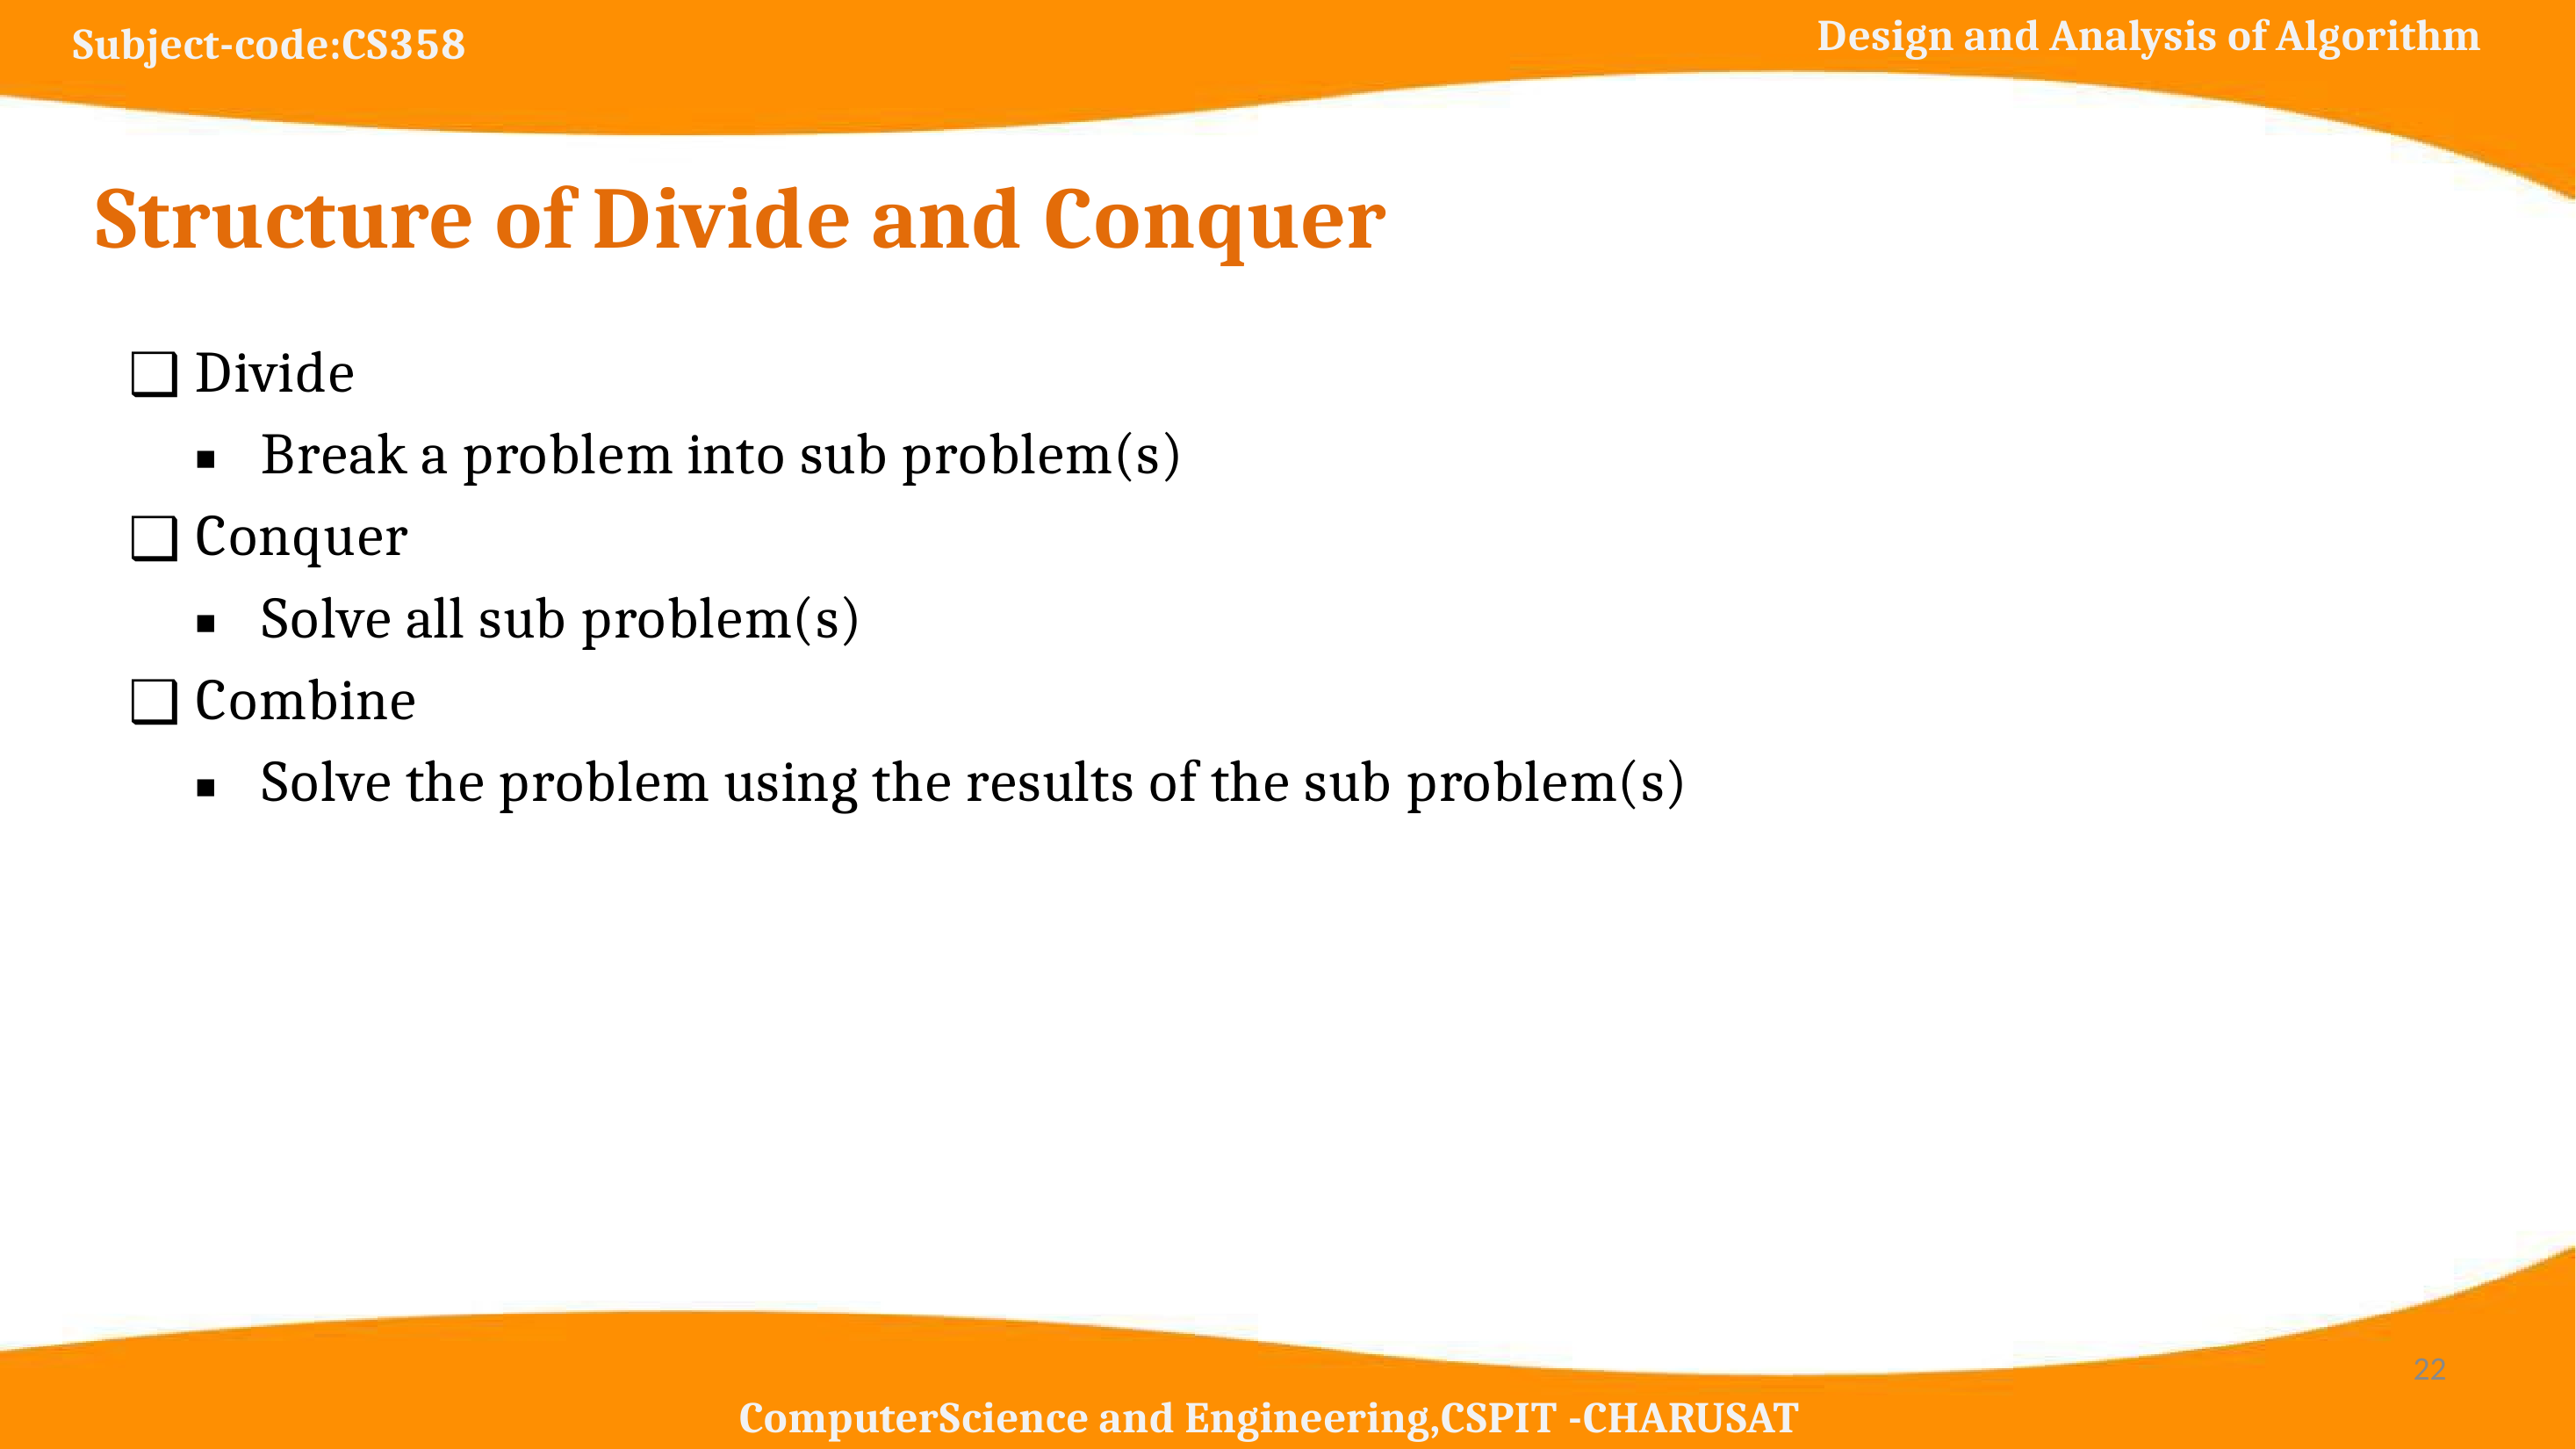

# Structure of Divide and Conquer
Divide
Break a problem into sub problem(s)
Conquer
Solve all sub problem(s)
Combine
Solve the problem using the results of the sub problem(s)
22